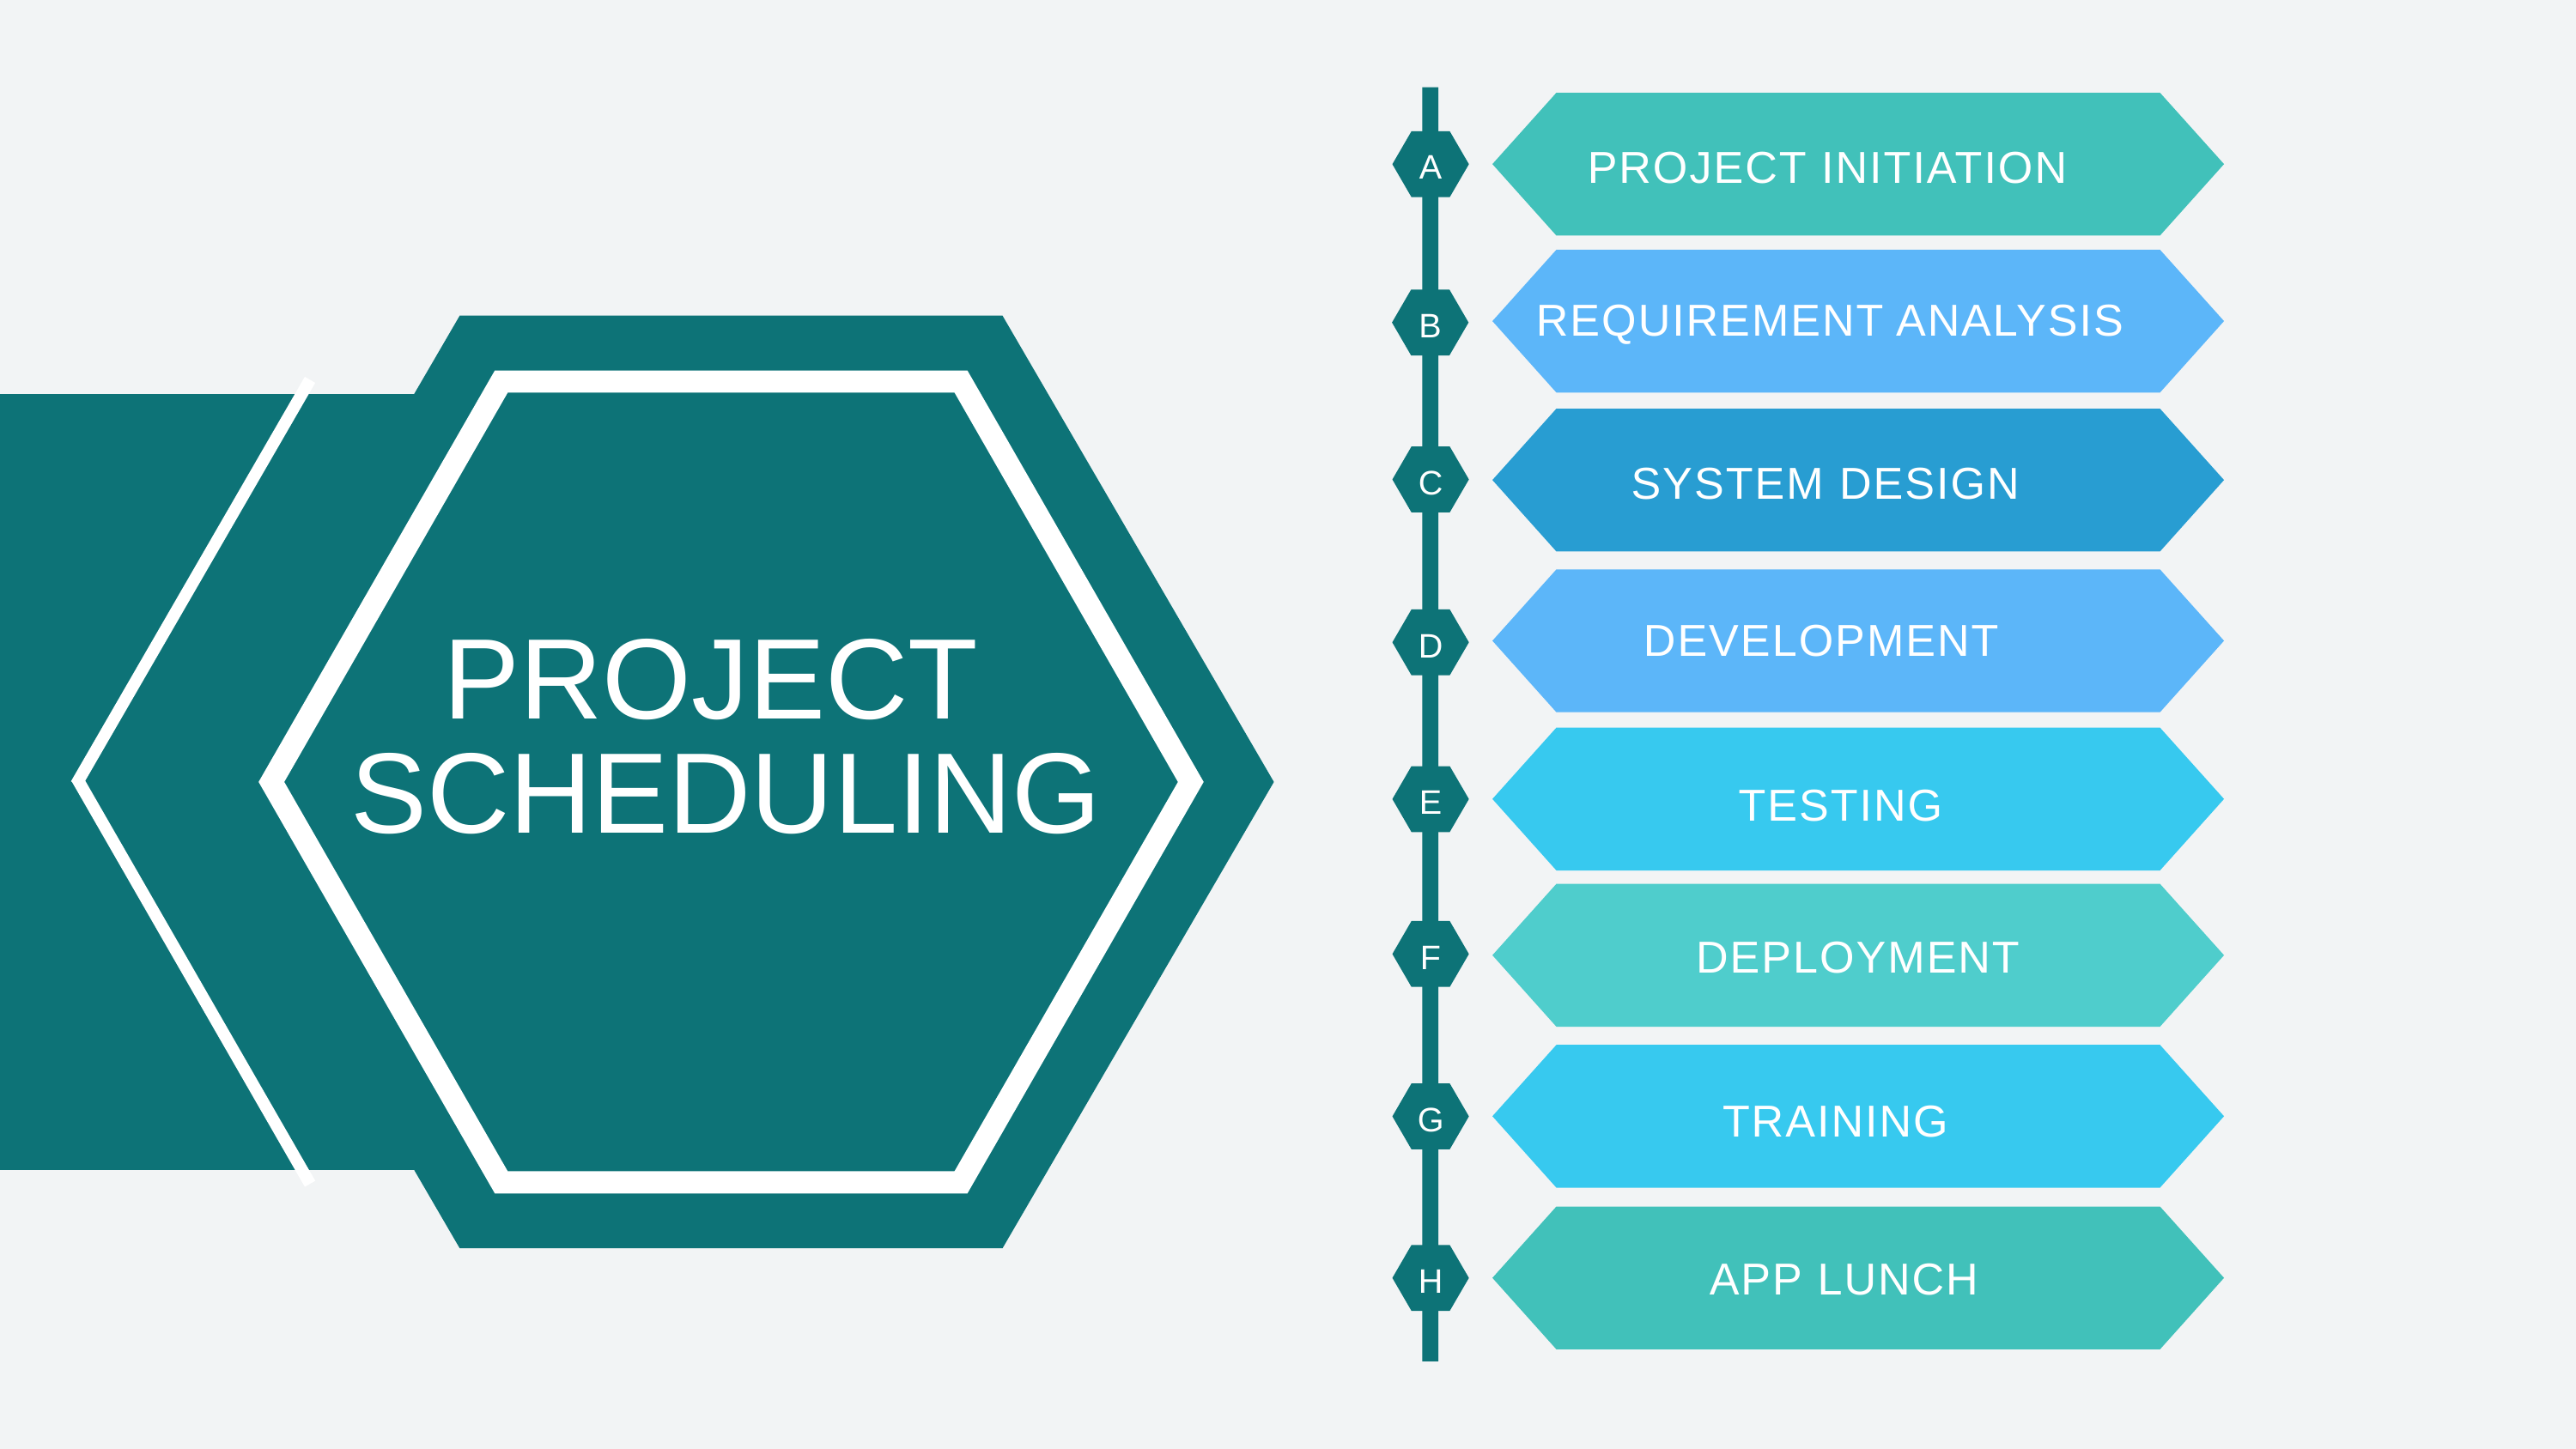

A
PROJECT INITIATION

B
REQUIREMENT ANALYSIS

C
SYSTEM DESIGN

D
DEVELOPMENT
PROJECT
SCHEDULING

E
TESTING

F
DEPLOYMENT

G
TRAINING

H
APP LUNCH